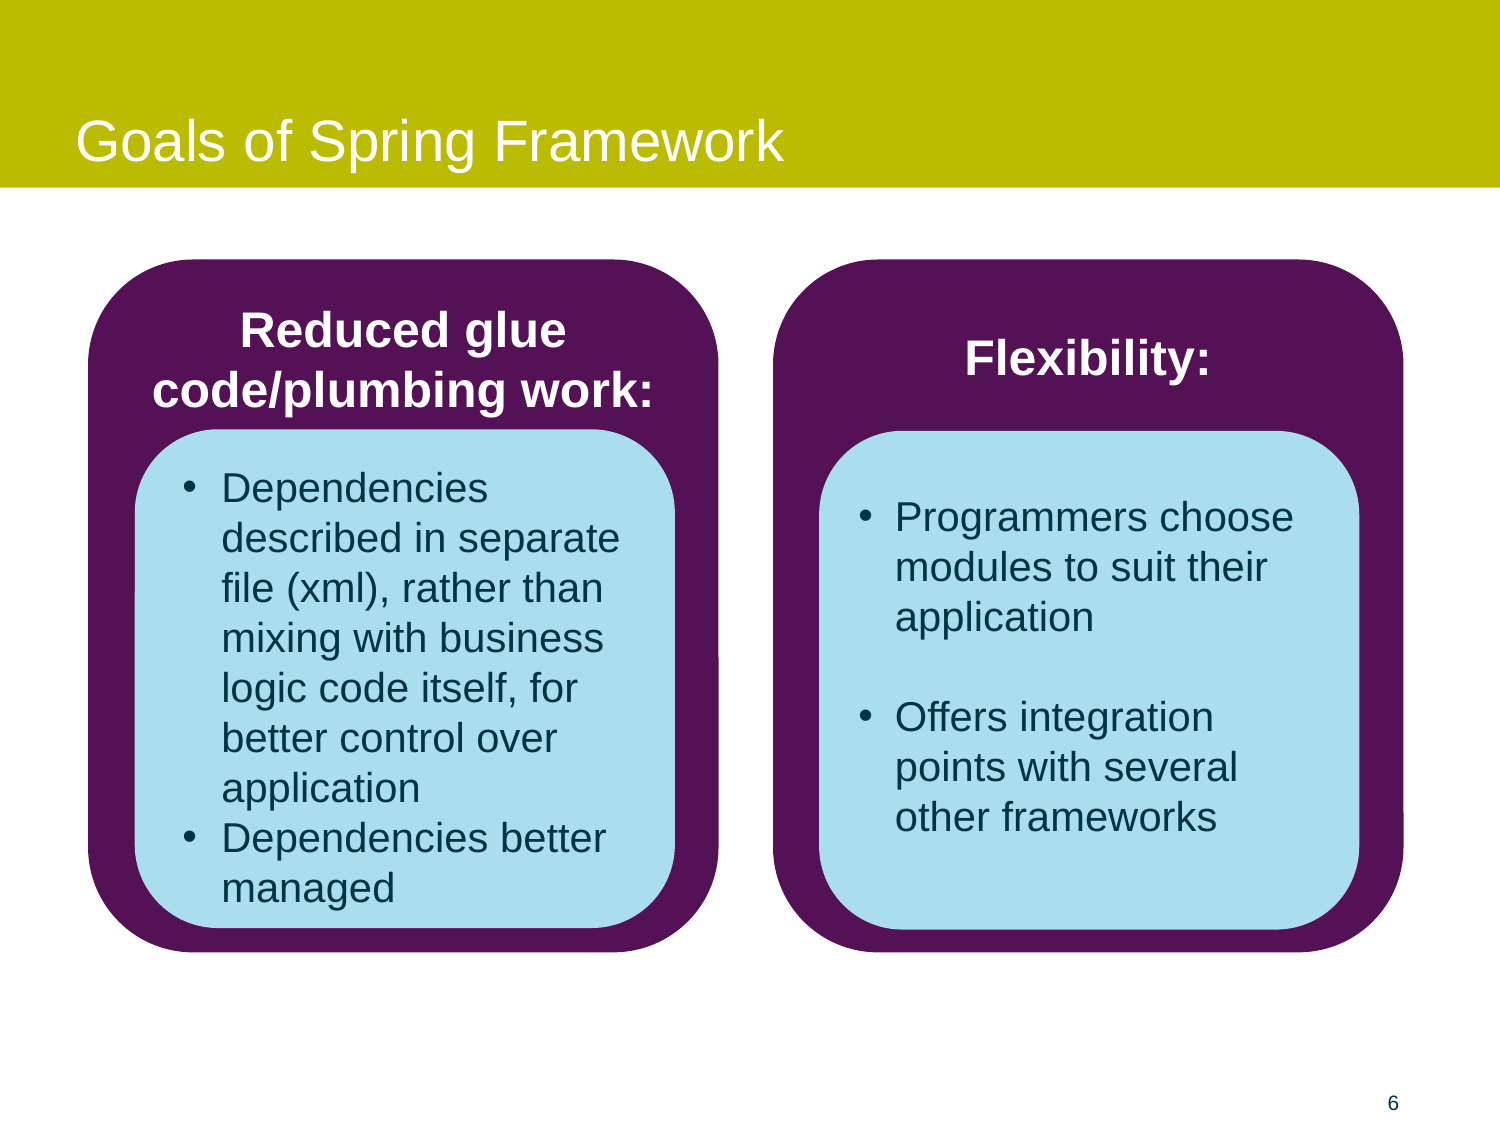

# Goals of Spring Framework
Reduced glue code/plumbing work:

Flexibility:

Dependencies described in separate file (xml), rather than mixing with business logic code itself, for better control over application
Dependencies better managed

Programmers choose modules to suit their application

Offers integration points with several other frameworks
6